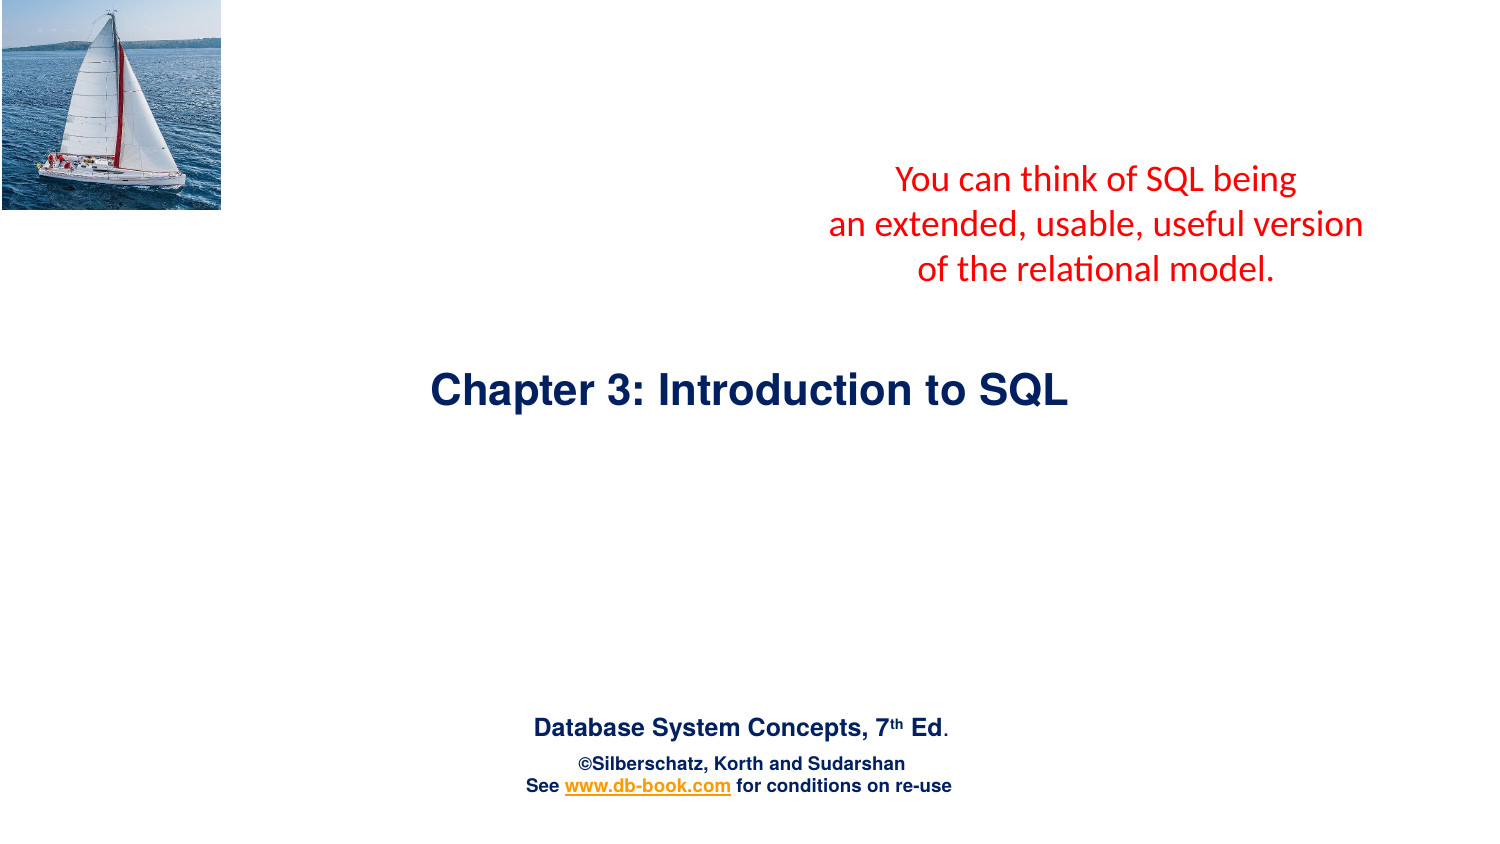

You can think of SQL being
an extended, usable, useful version
of the relational model.
# Chapter 3: Introduction to SQL